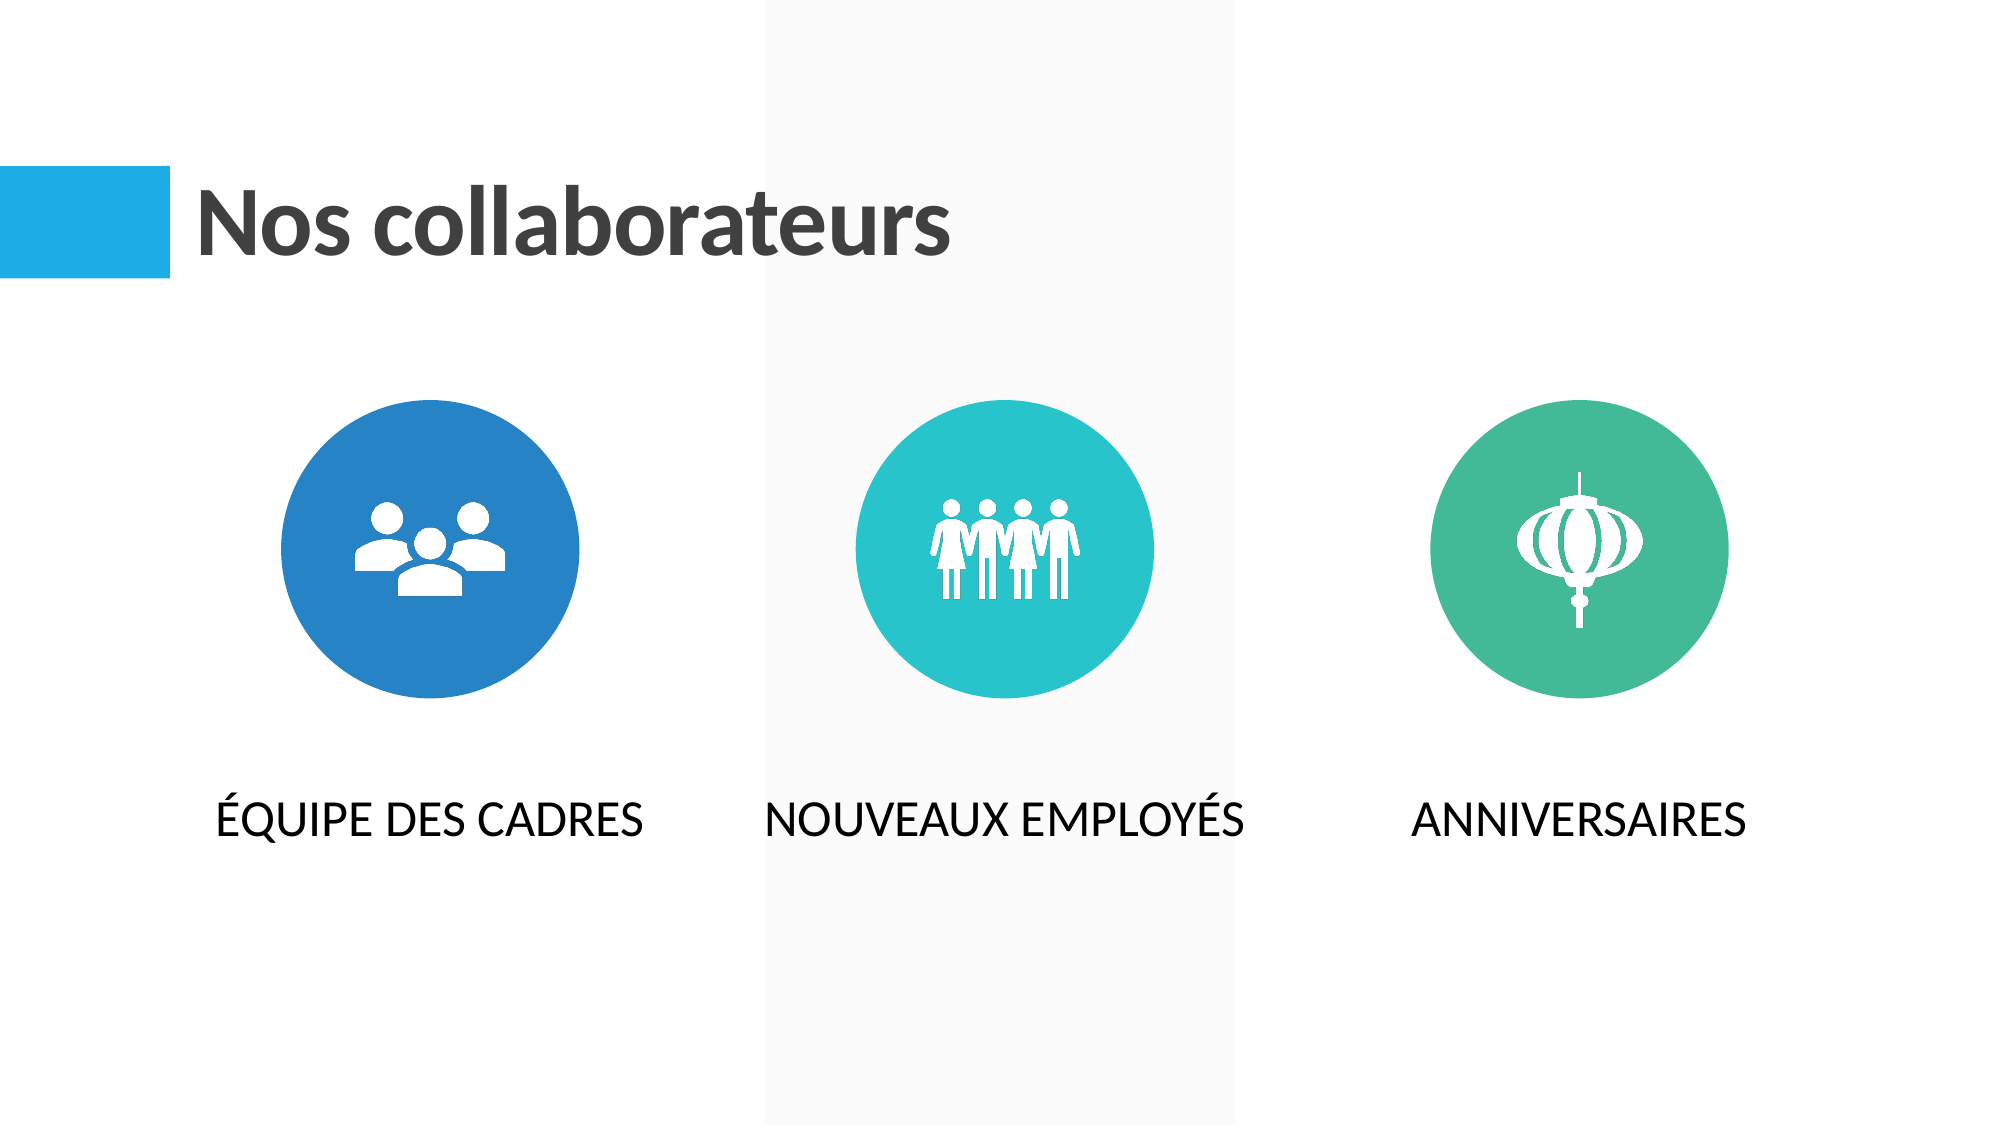

# Nos collaborateurs
Équipe des cadres
Nouveaux employés
Anniversaires